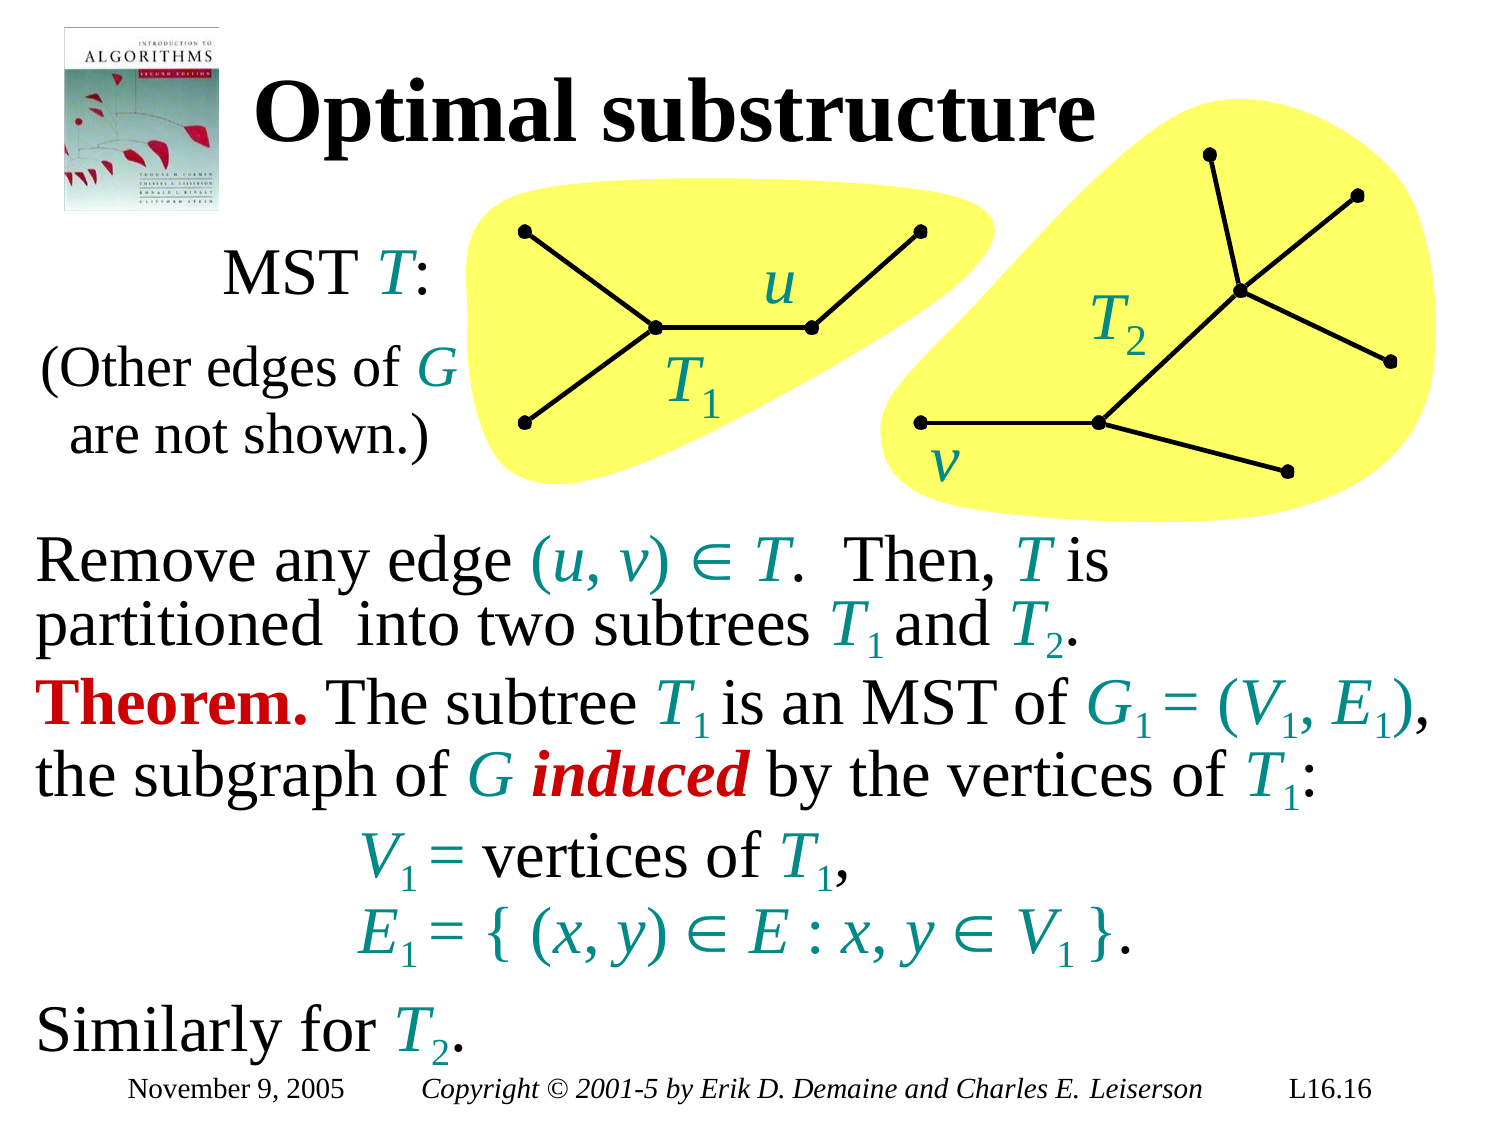

# Optimal substructure

MST T:
(Other edges of G
are not shown.)
u
T
2
T
1
v
Remove any edge (u, v) ∈ T.	Then, T is partitioned  into two subtrees T1 and T2.
Theorem. The subtree T1 is an MST of G1 = (V1, E1),  the subgraph of G induced by the vertices of T1:
V1 = vertices of T1,
E1 = { (x, y) ∈ E : x, y ∈ V1 }.
Similarly for T2.
November 9, 2005
Copyright © 2001-5 by Erik D. Demaine and Charles E. Leiserson
L16.16